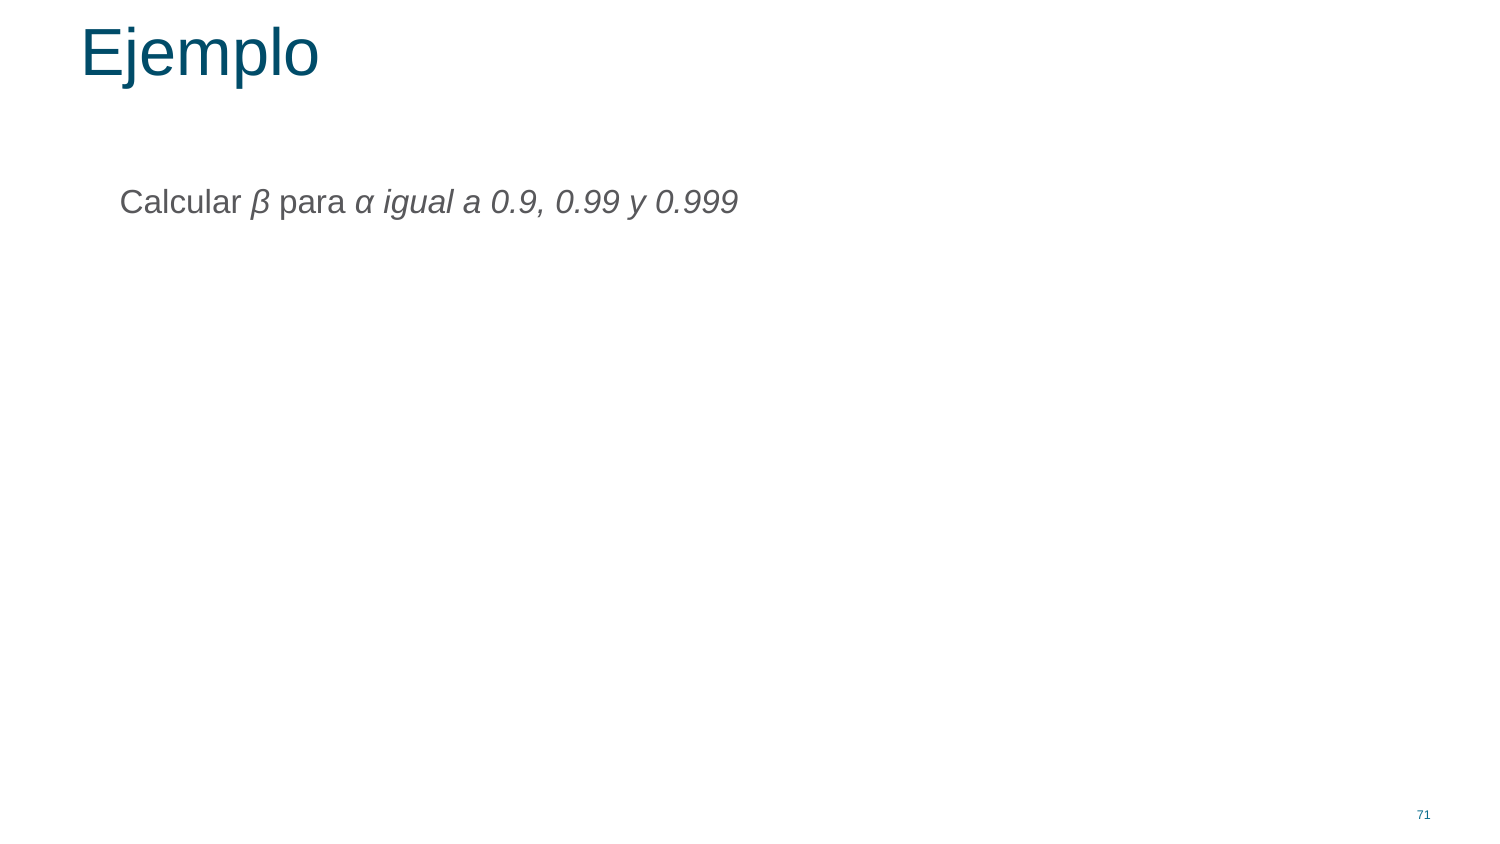

# Ejemplo
Calcular β para α igual a 0.9, 0.99 y 0.999